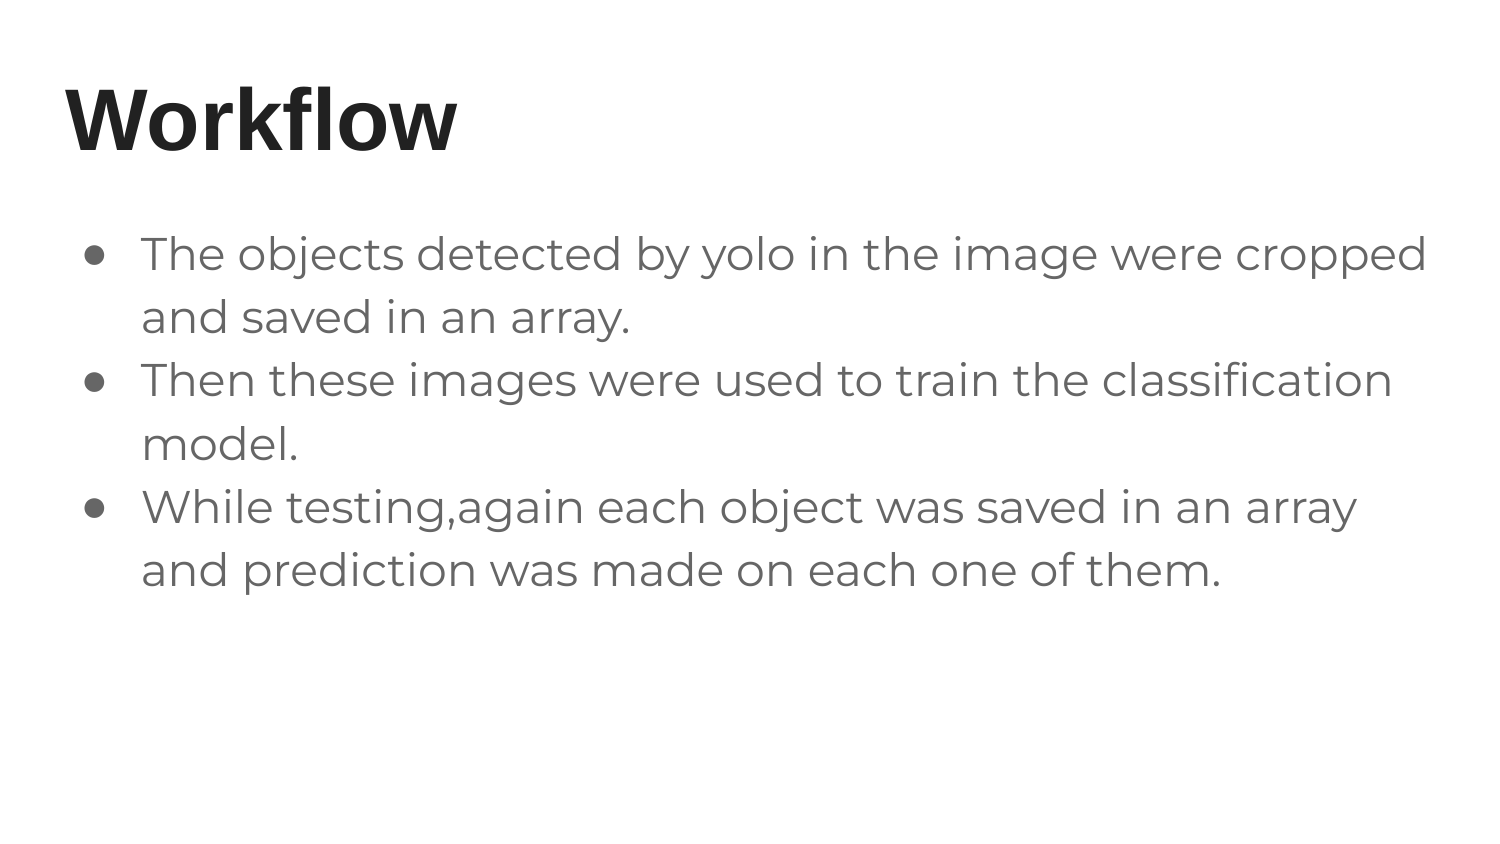

Workflow
The objects detected by yolo in the image were cropped and saved in an array.
Then these images were used to train the classification model.
While testing,again each object was saved in an array and prediction was made on each one of them.